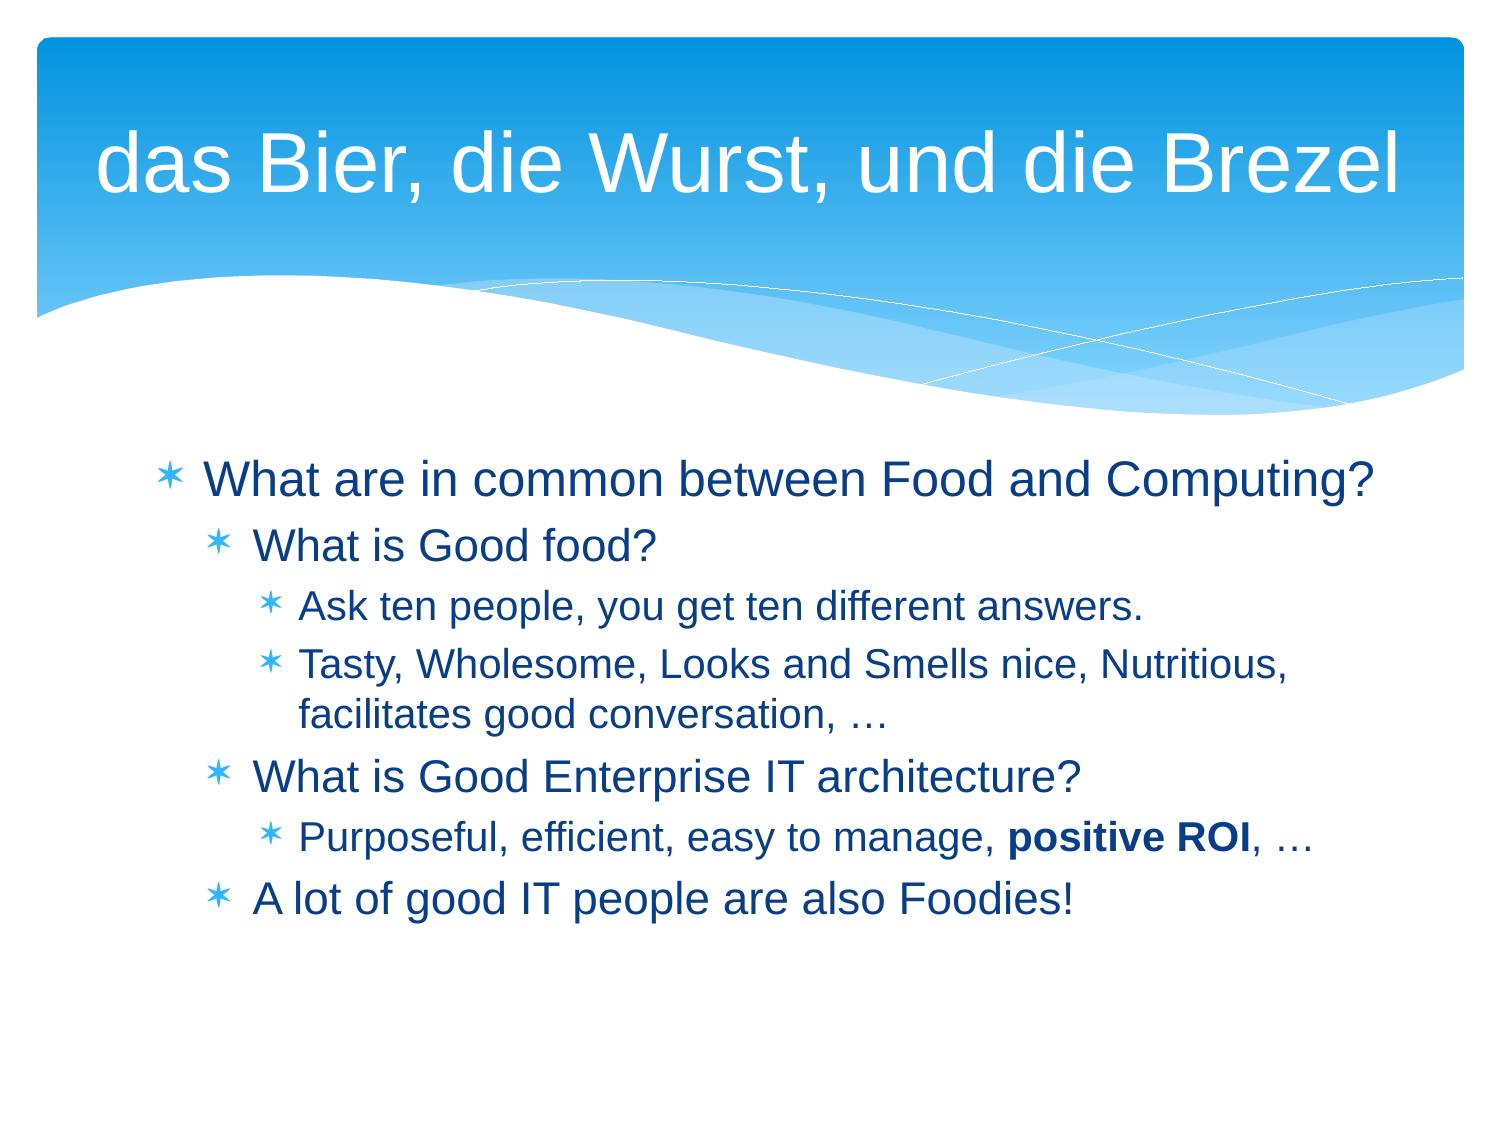

# das Bier, die Wurst, und die Brezel
What are in common between Food and Computing?
What is Good food?
Ask ten people, you get ten different answers.
Tasty, Wholesome, Looks and Smells nice, Nutritious, facilitates good conversation, …
What is Good Enterprise IT architecture?
Purposeful, efficient, easy to manage, positive ROI, …
A lot of good IT people are also Foodies!